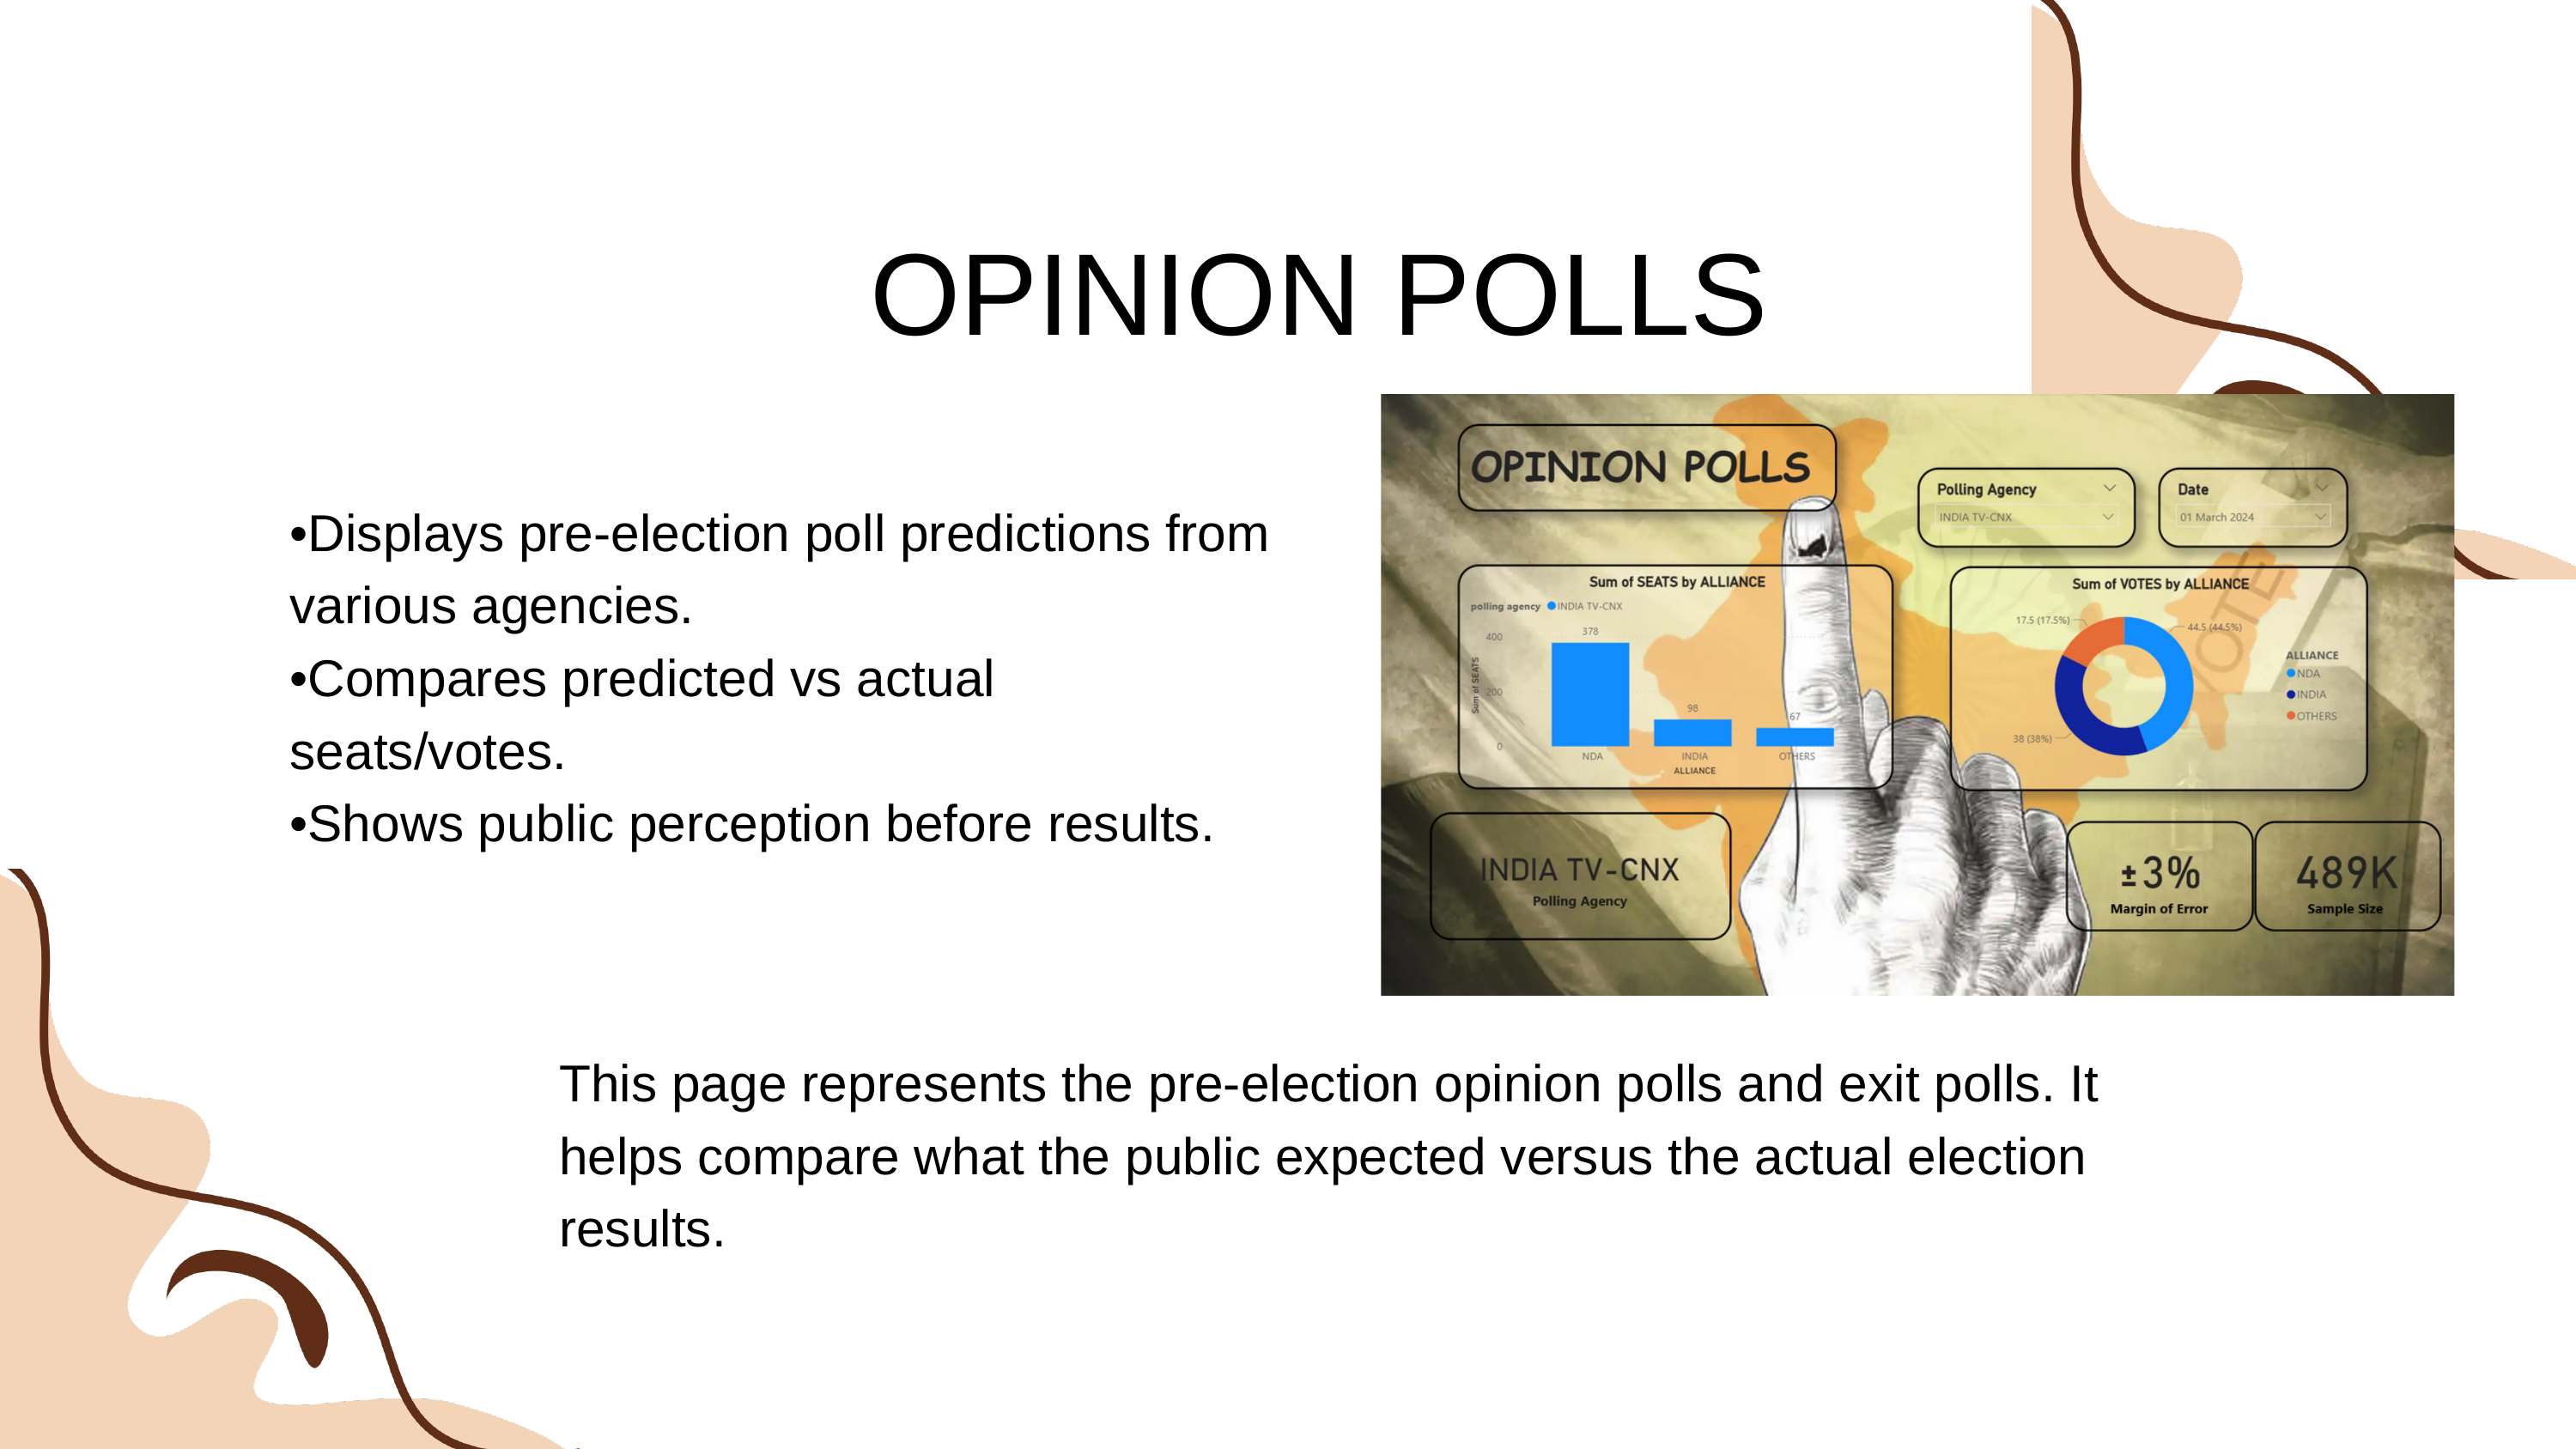

OPINION POLLS

•Displays pre-election poll predictions from various agencies.
•Compares predicted vs actual seats/votes.
•Shows public perception before results.

This page represents the pre-election opinion polls and exit polls. It helps compare what the public expected versus the actual election results.